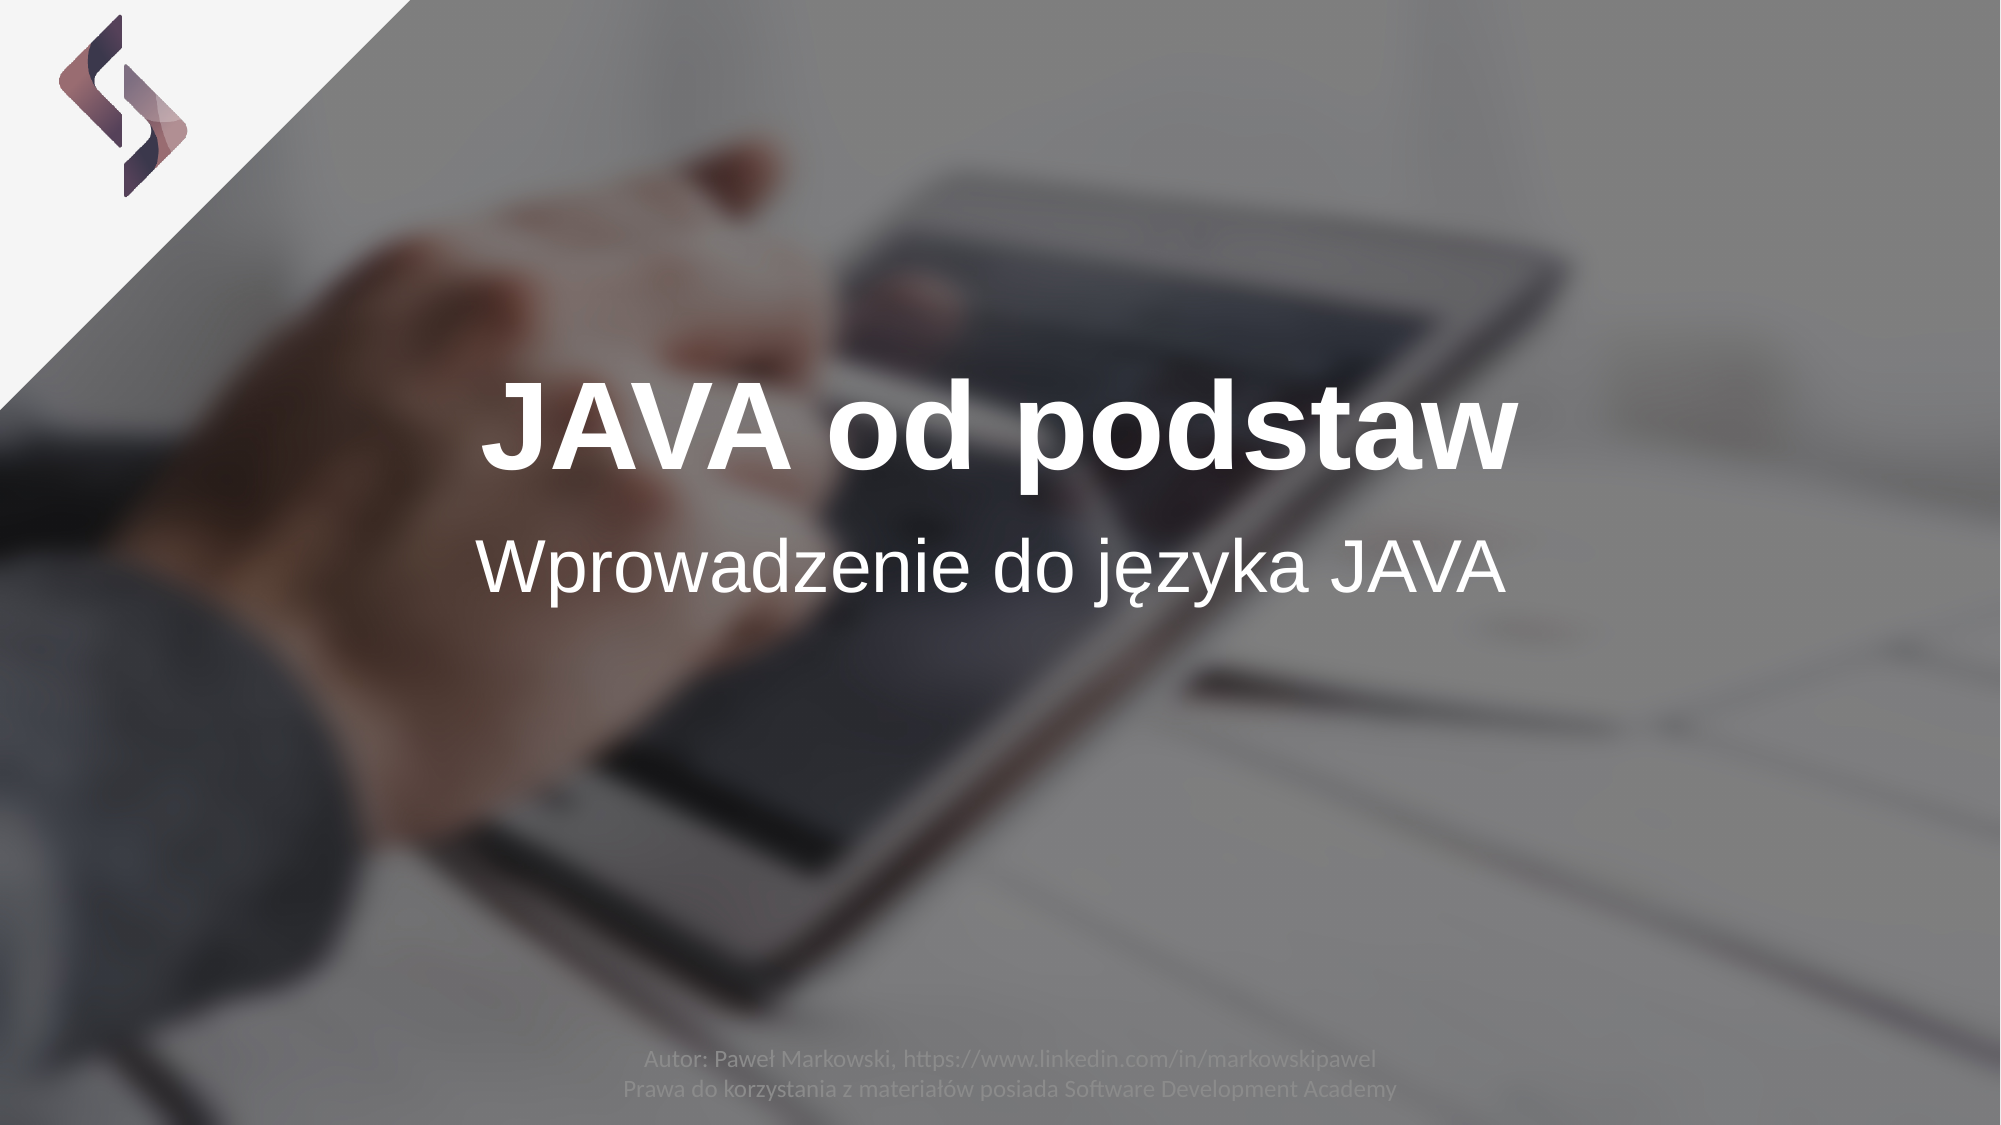

# JAVA od podstaw
Wprowadzenie do języka JAVA
Autor: Paweł Markowski, https://www.linkedin.com/in/markowskipawel
Prawa do korzystania z materiałów posiada Software Development Academy